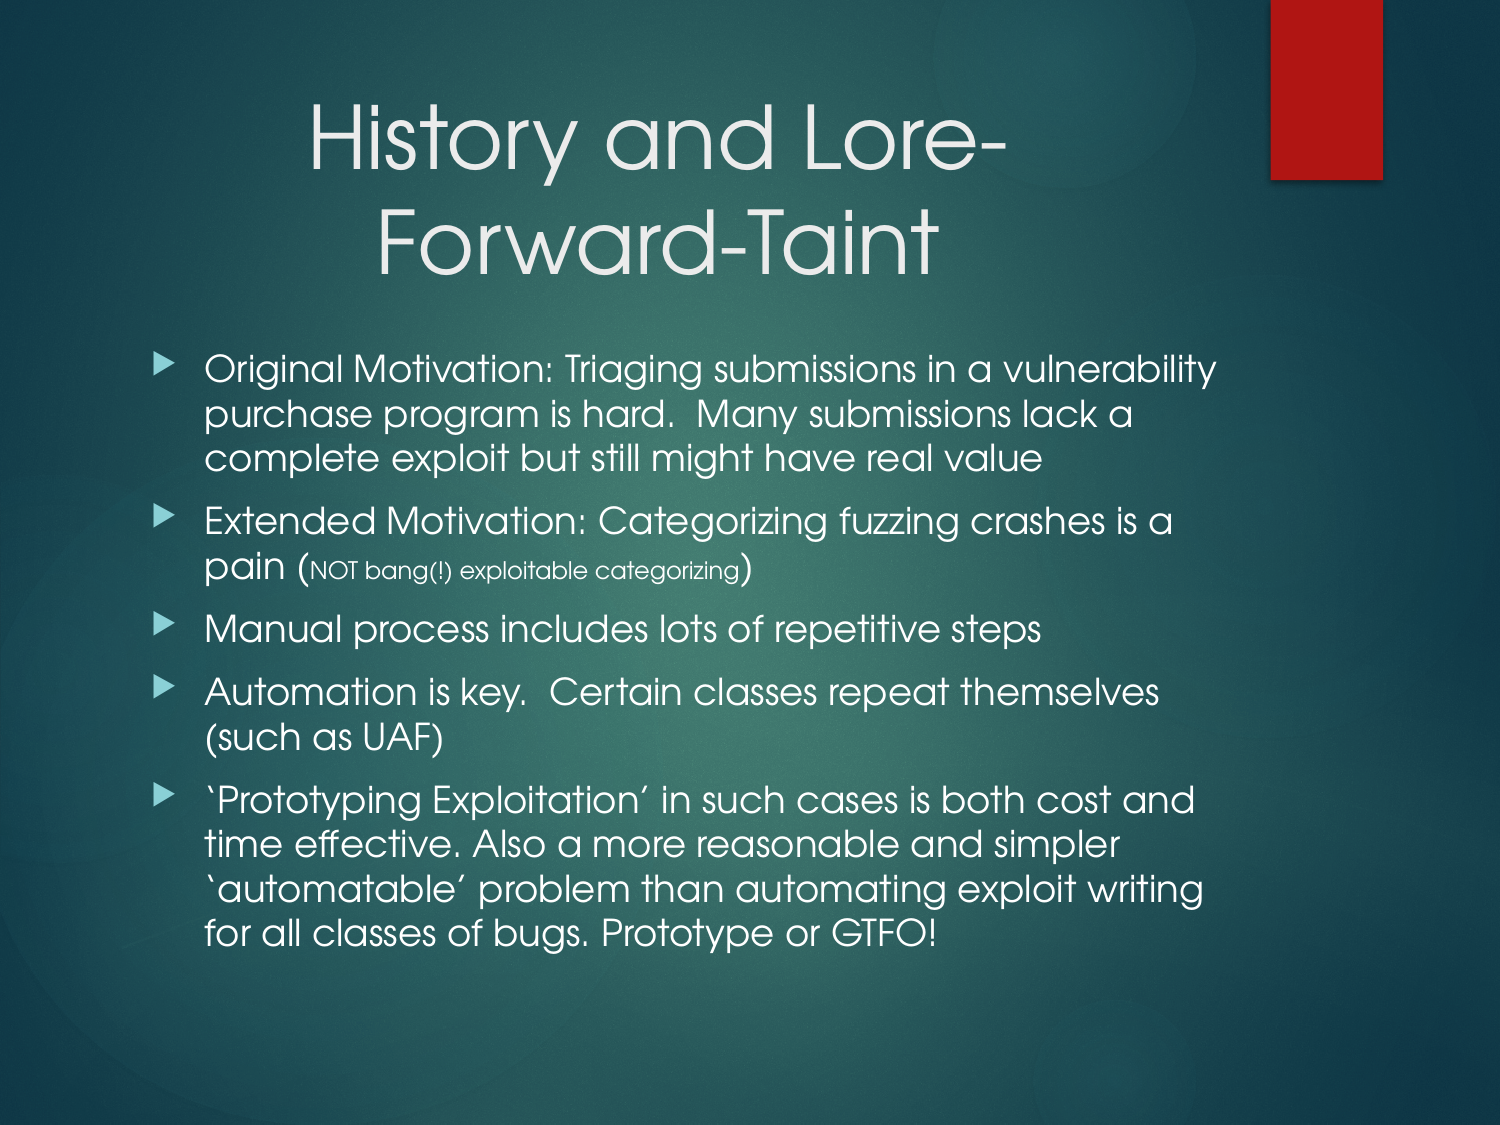

# History and Lore- Forward-Taint
Original Motivation: Triaging submissions in a vulnerability purchase program is hard.  Many submissions lack a complete exploit but still might have real value
Extended Motivation: Categorizing fuzzing crashes is a pain (NOT bang(!) exploitable categorizing)
Manual process includes lots of repetitive steps
Automation is key.  Certain classes repeat themselves (such as UAF)
‘Prototyping Exploitation’ in such cases is both cost and time effective. Also a more reasonable and simpler ‘automatable’ problem than automating exploit writing for all classes of bugs. Prototype or GTFO!